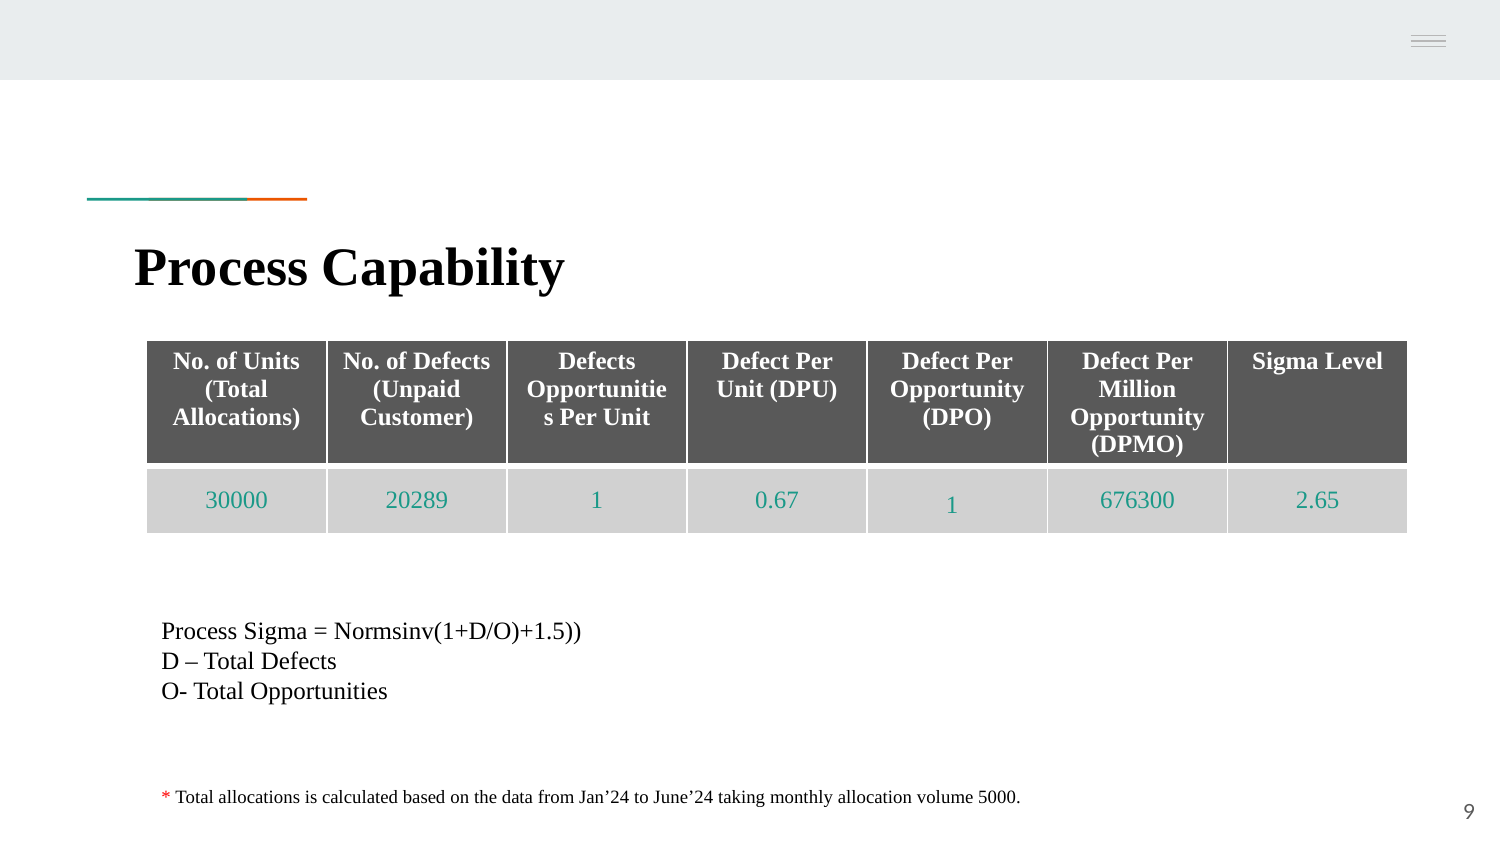

# Process Capability
| No. of Units (Total Allocations) | No. of Defects (Unpaid Customer) | Defects Opportunities Per Unit | Defect Per Unit (DPU) | Defect Per Opportunity (DPO) | Defect Per Million Opportunity (DPMO) | Sigma Level |
| --- | --- | --- | --- | --- | --- | --- |
| 30000 | 20289 | 1 | 0.67 | 1 | 676300 | 2.65 |
Process Sigma = Normsinv(1+D/O)+1.5))
D – Total Defects
O- Total Opportunities
* Total allocations is calculated based on the data from Jan’24 to June’24 taking monthly allocation volume 5000.
9